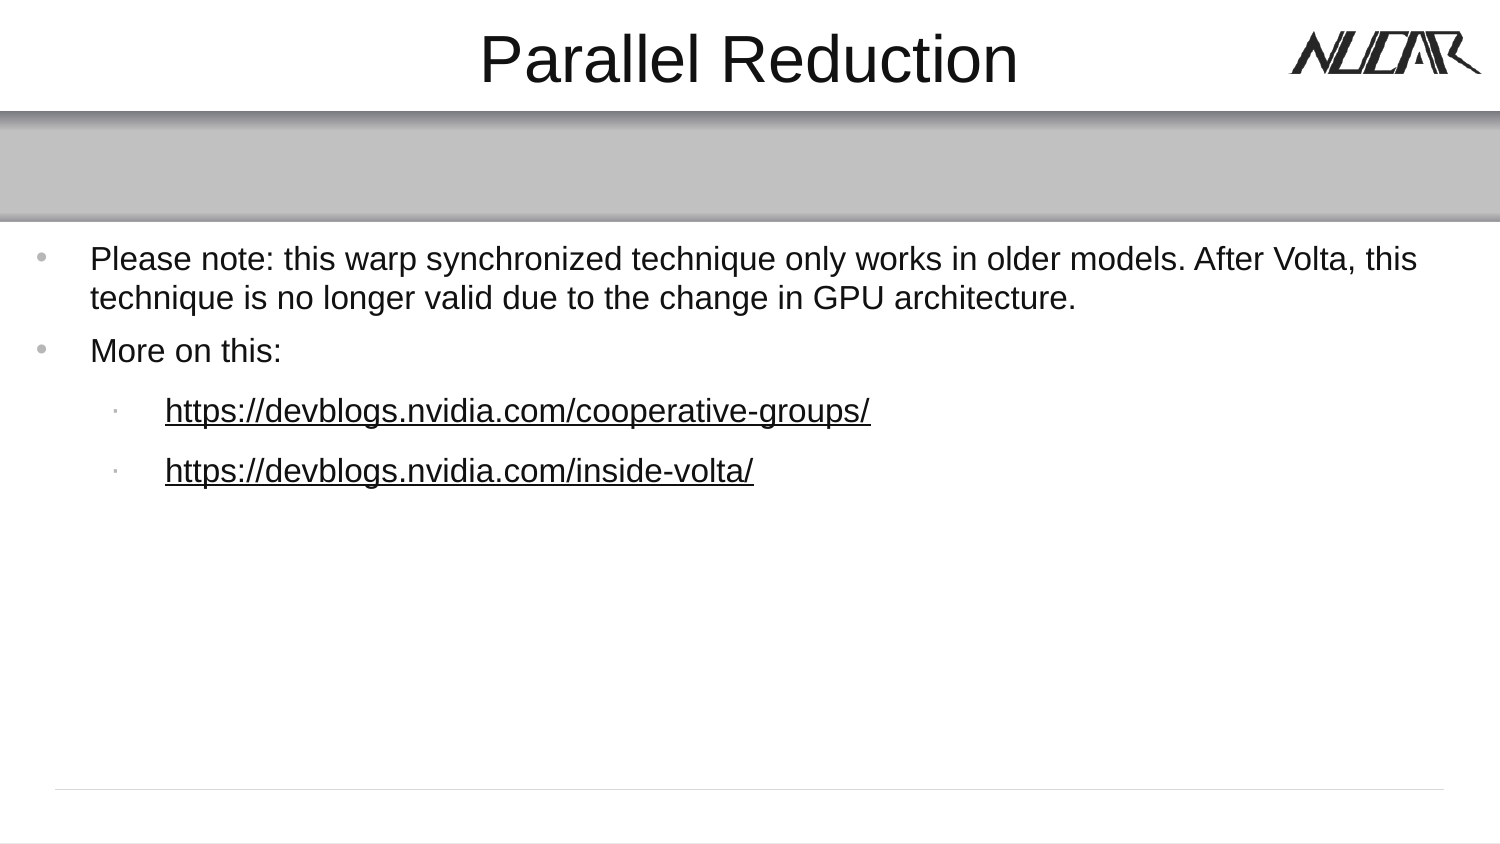

# Parallel Reduction
Please note: this warp synchronized technique only works in older models. After Volta, this technique is no longer valid due to the change in GPU architecture.
More on this:
https://devblogs.nvidia.com/cooperative-groups/
https://devblogs.nvidia.com/inside-volta/